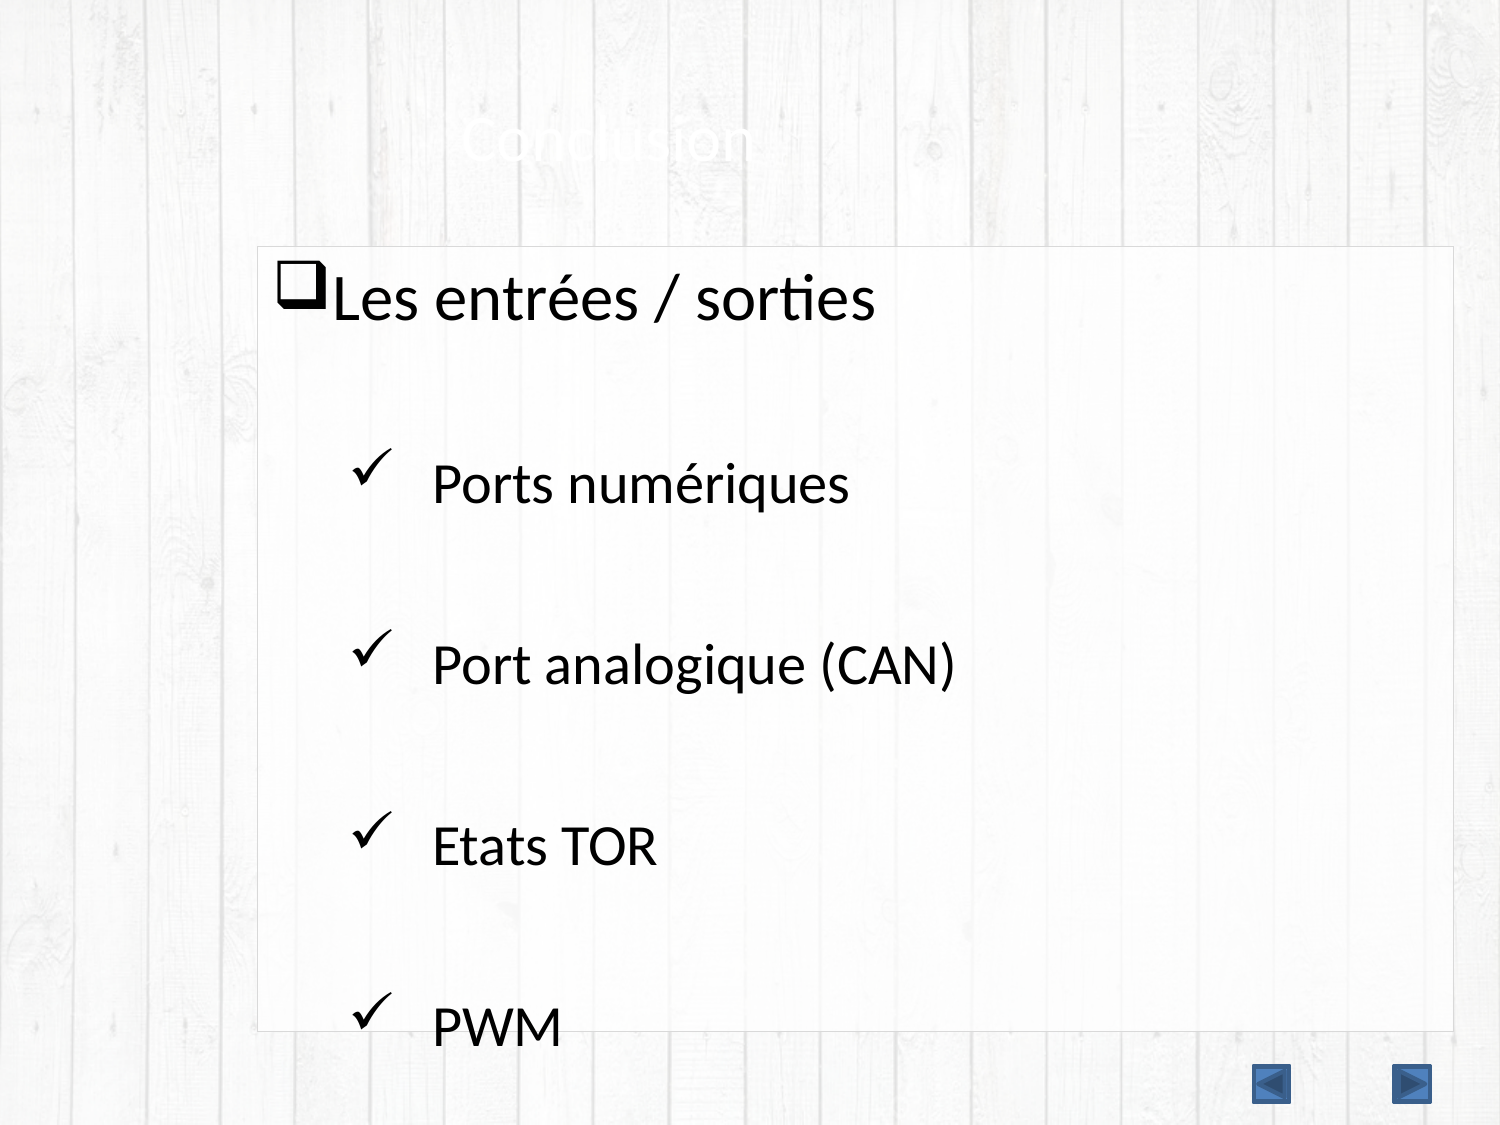

# Conclusion
Les entrées / sorties

Ports numériques

Port analogique (CAN)

Etats TOR

PWM